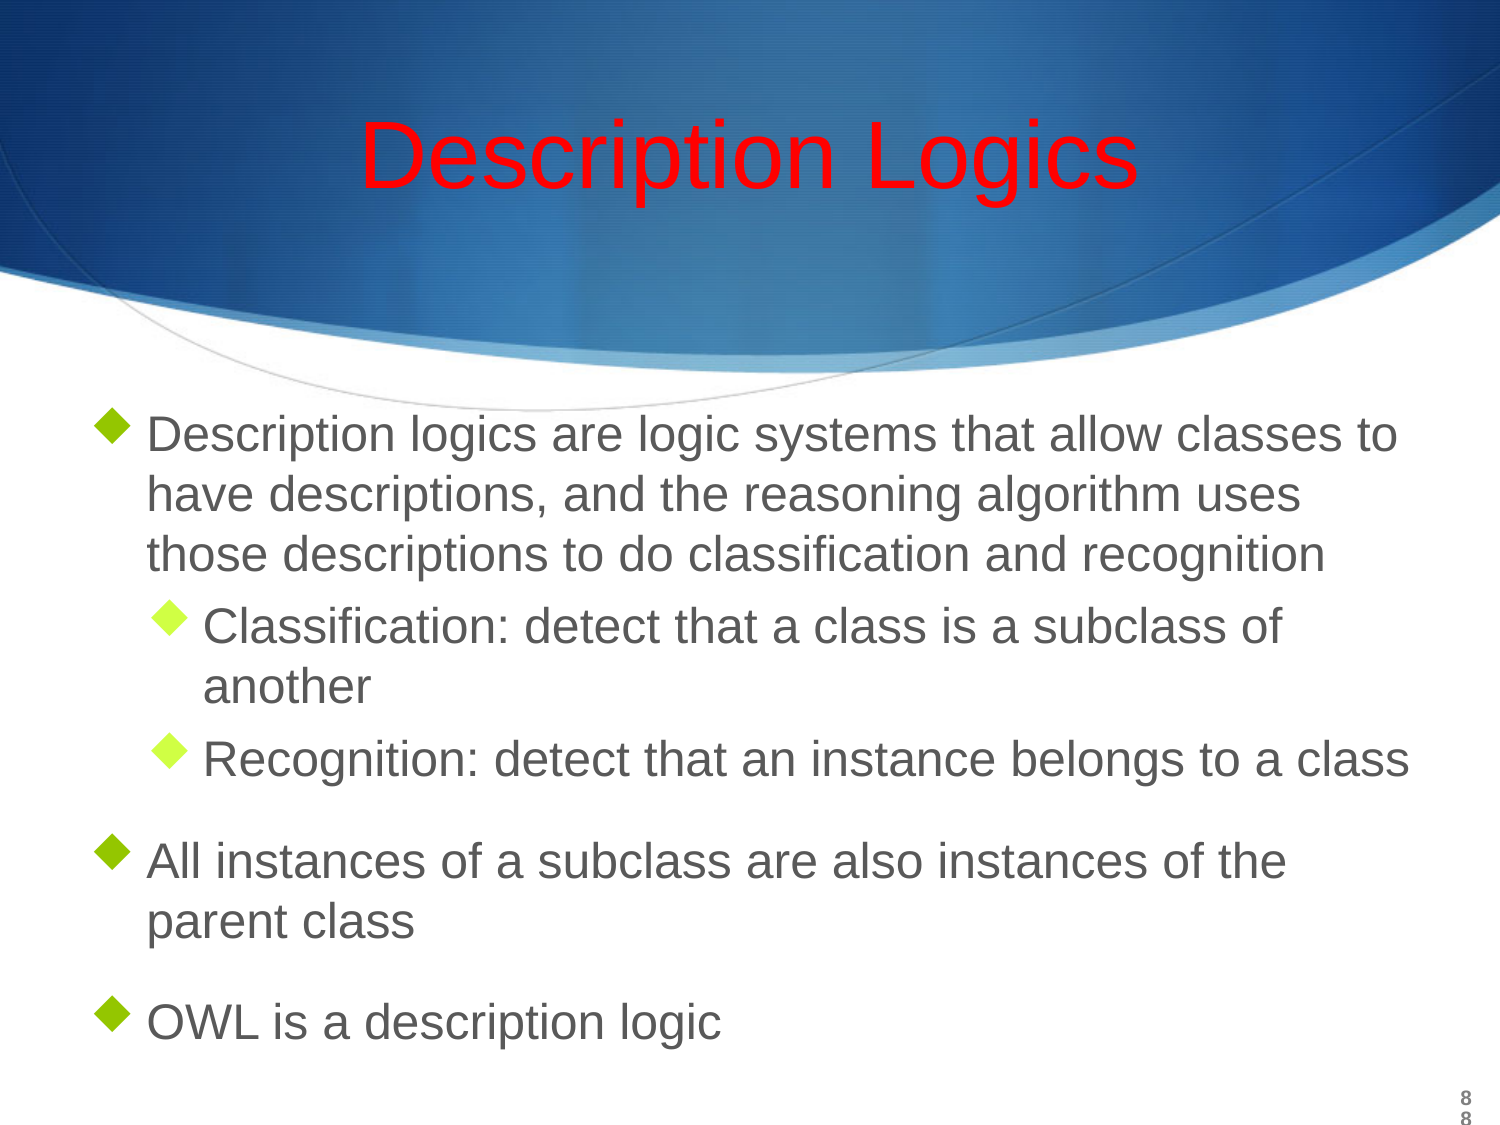

# Description Logics
Description logics are logic systems that allow classes to have descriptions, and the reasoning algorithm uses those descriptions to do classification and recognition
Classification: detect that a class is a subclass of another
Recognition: detect that an instance belongs to a class
All instances of a subclass are also instances of the parent class
OWL is a description logic
88